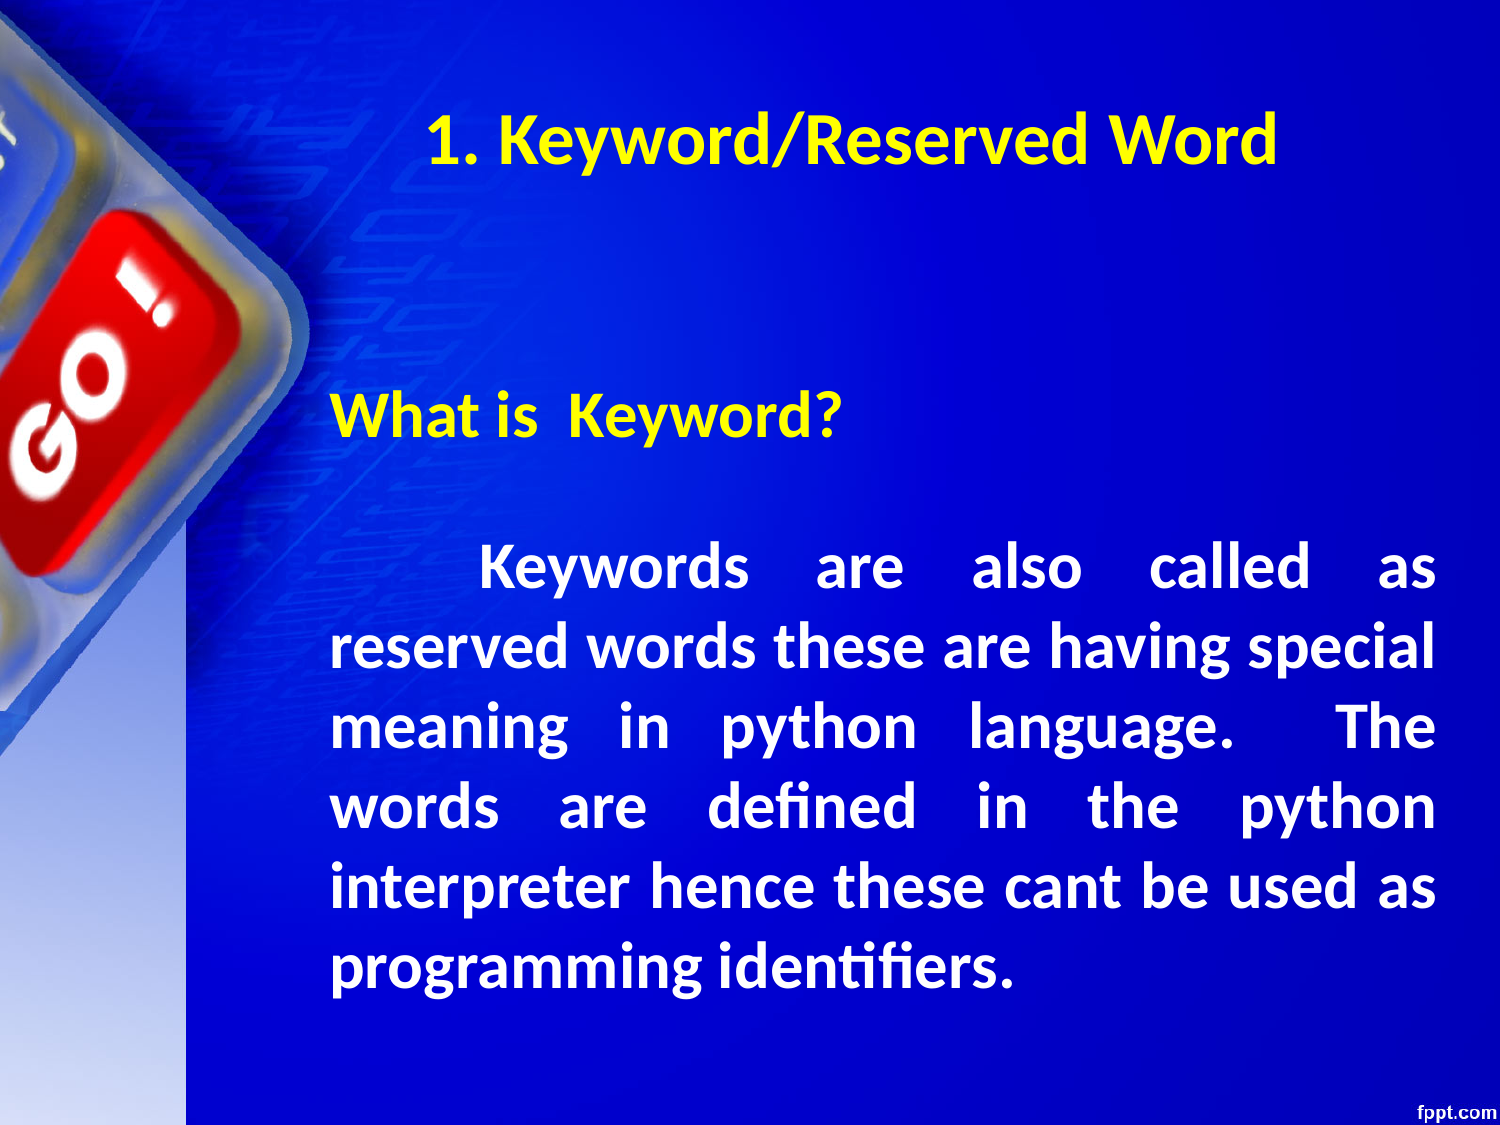

1. Keyword/Reserved Word

	What is  Keyword?

		Keywords are also called as reserved words these are having special meaning in python language.  The words are defined in the python interpreter hence these cant be used as programming identifiers.